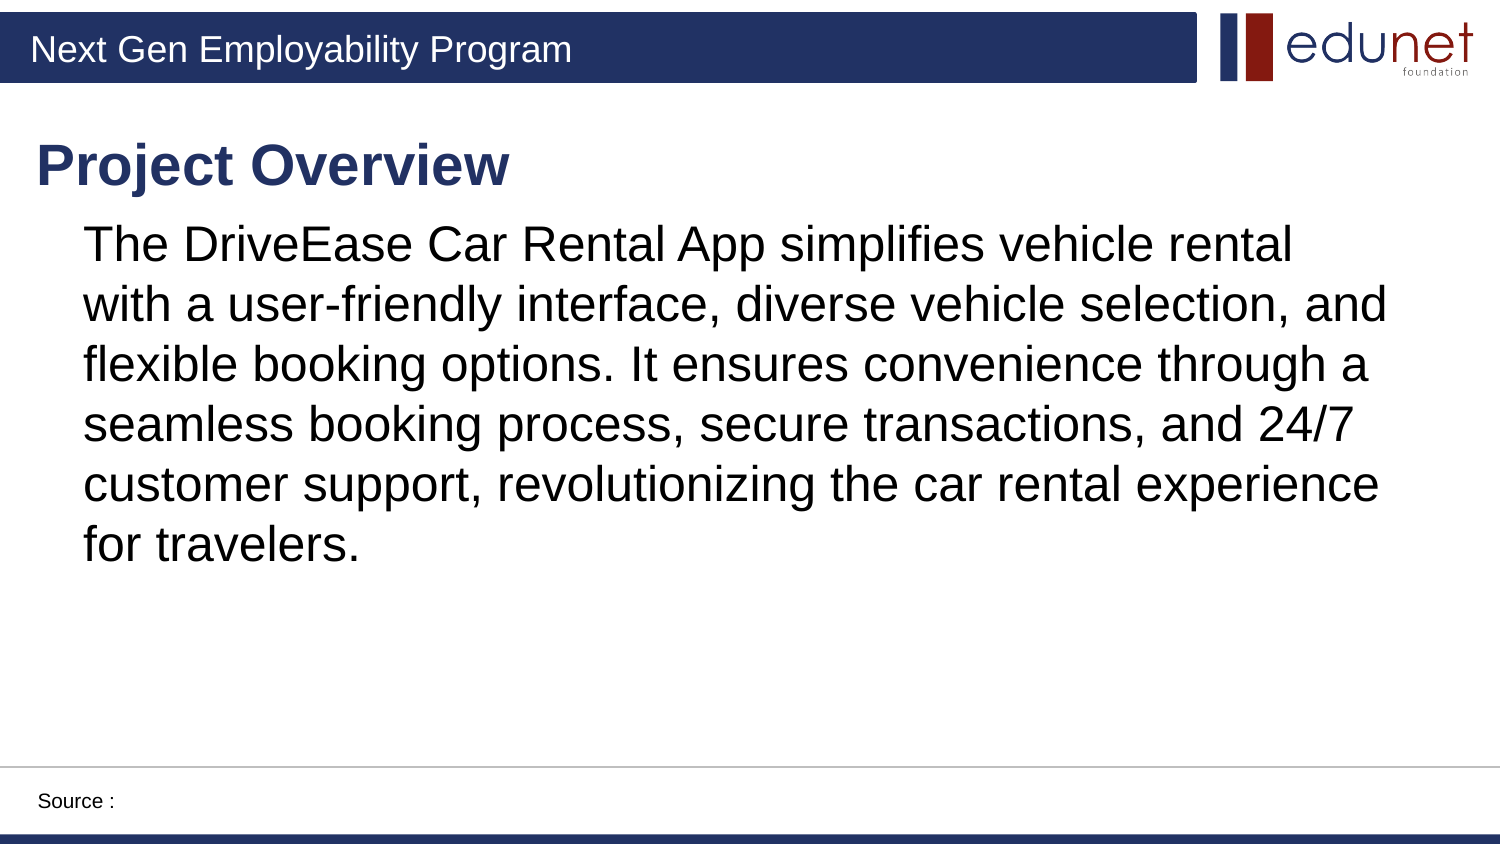

Project Overview
The DriveEase Car Rental App simplifies vehicle rental with a user-friendly interface, diverse vehicle selection, and flexible booking options. It ensures convenience through a seamless booking process, secure transactions, and 24/7 customer support, revolutionizing the car rental experience for travelers.
Source :